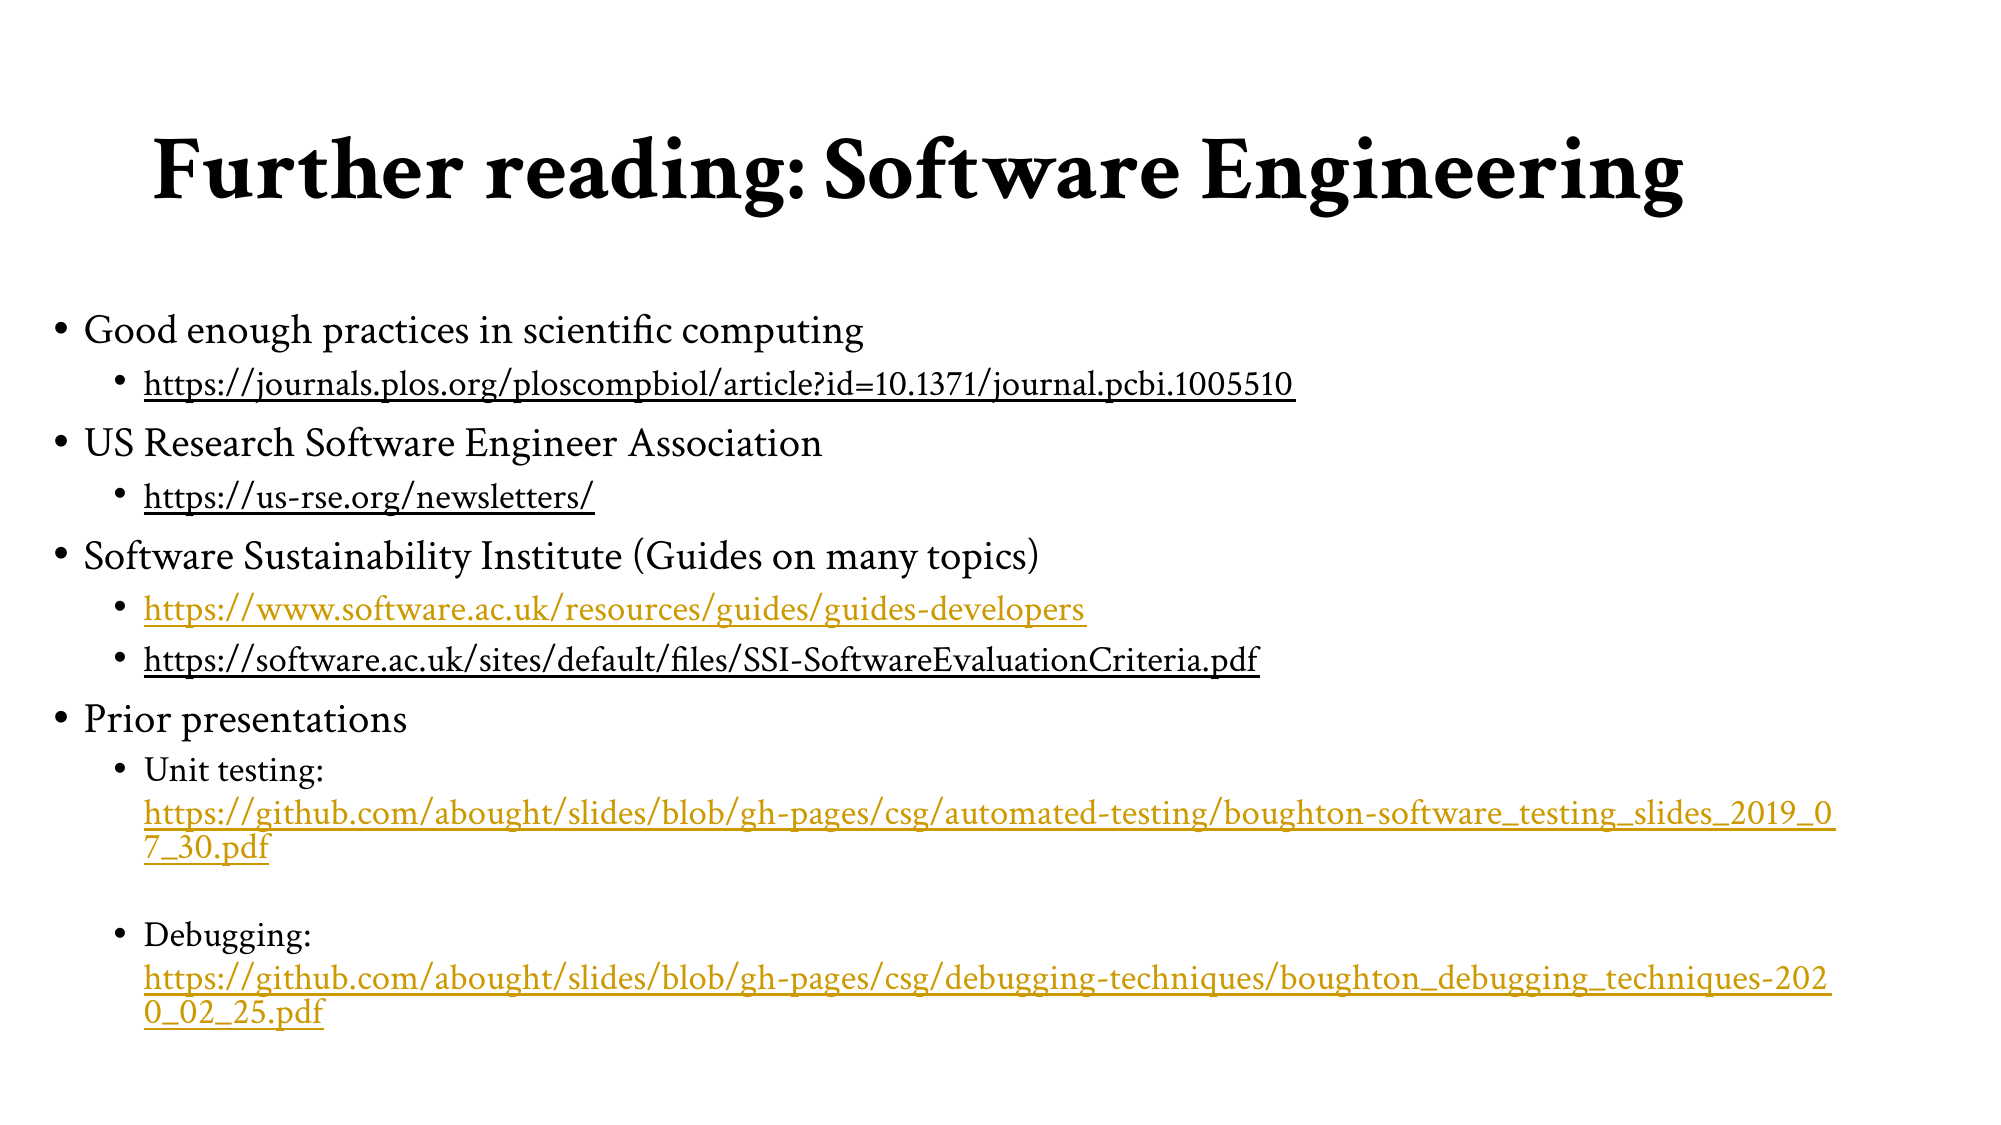

# Further reading: Software Engineering
Good enough practices in scientific computing
https://journals.plos.org/ploscompbiol/article?id=10.1371/journal.pcbi.1005510
US Research Software Engineer Association
https://us-rse.org/newsletters/
Software Sustainability Institute (Guides on many topics)
https://www.software.ac.uk/resources/guides/guides-developers
https://software.ac.uk/sites/default/files/SSI-SoftwareEvaluationCriteria.pdf
Prior presentations
Unit testing: https://github.com/abought/slides/blob/gh-pages/csg/automated-testing/boughton-software_testing_slides_2019_07_30.pdf
Debugging: https://github.com/abought/slides/blob/gh-pages/csg/debugging-techniques/boughton_debugging_techniques-2020_02_25.pdf